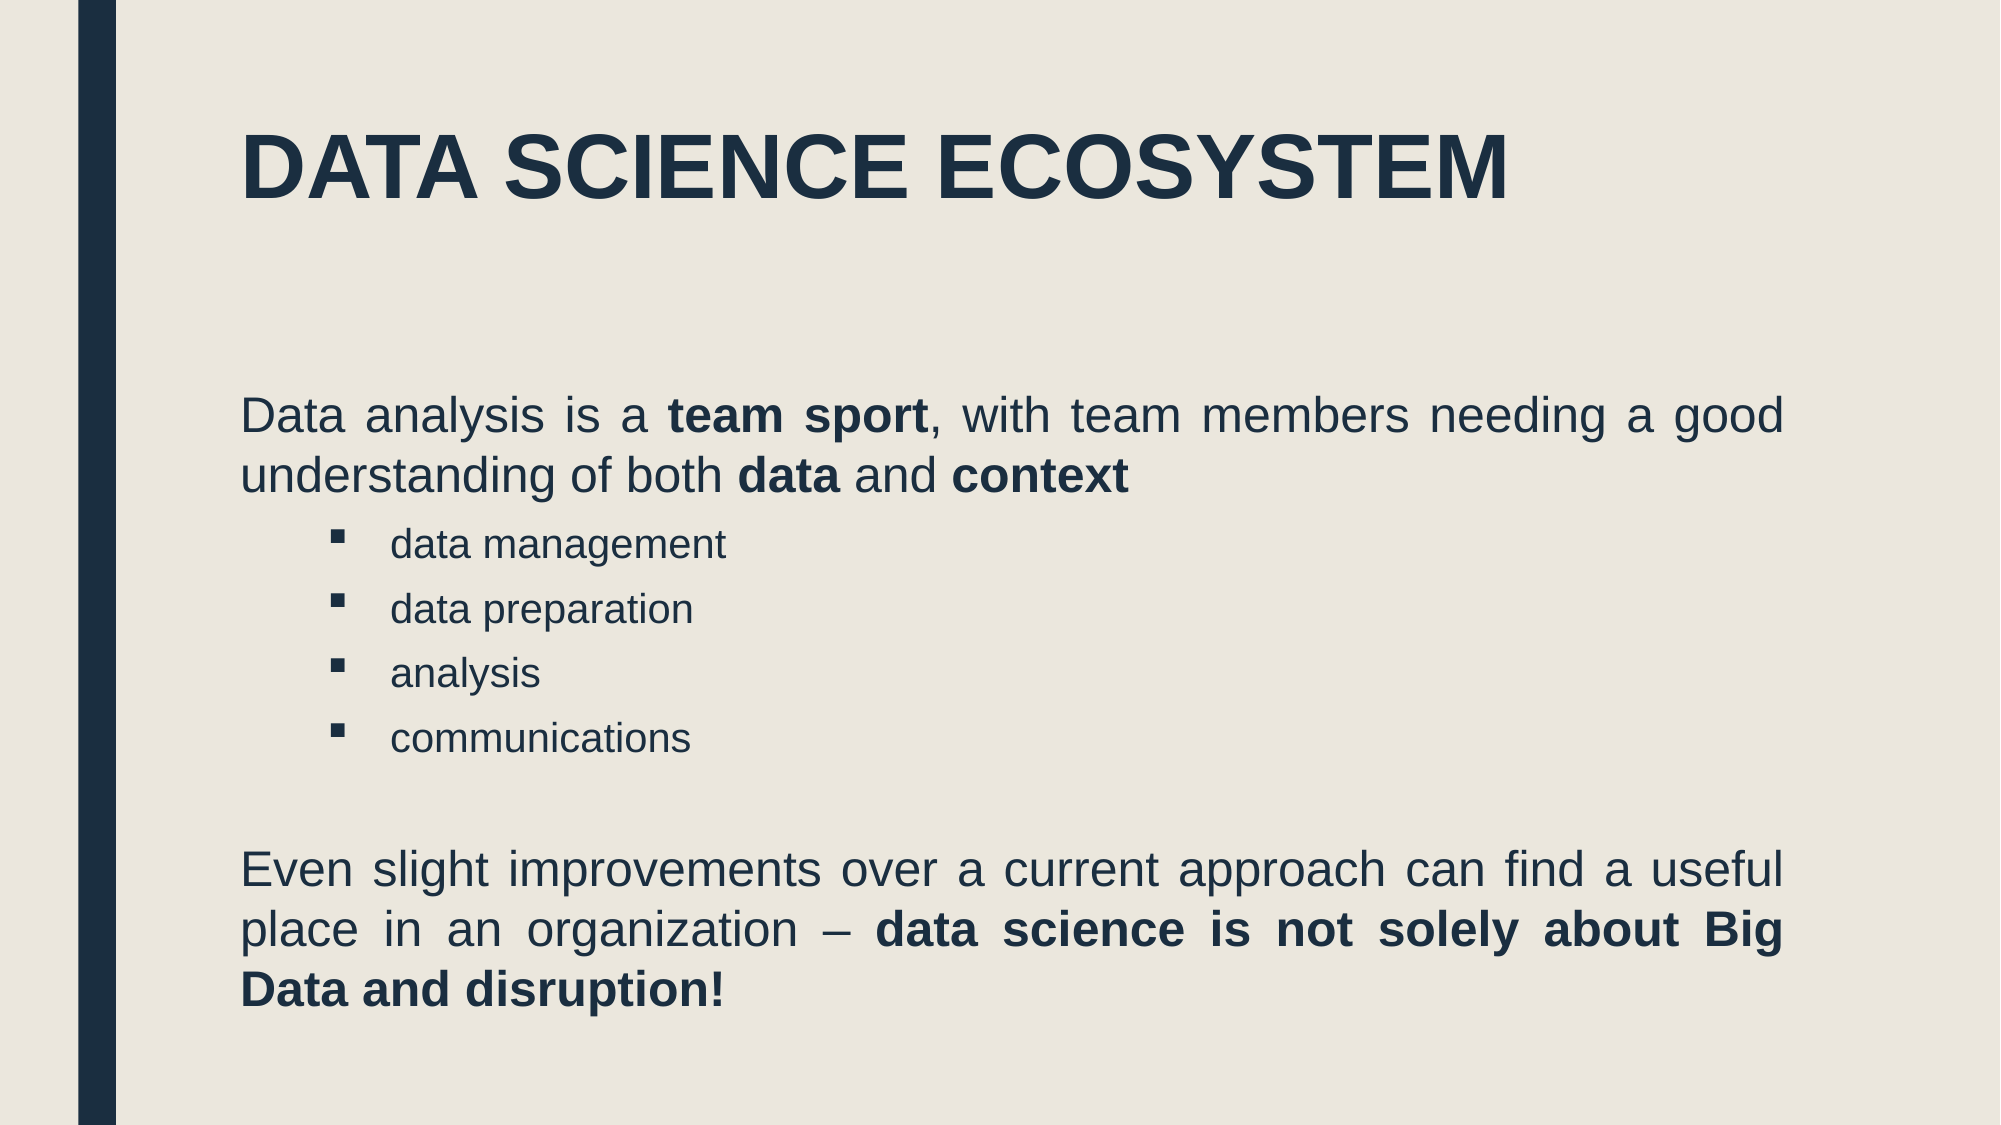

# DATA SCIENCE ECOSYSTEM
Data analysis is a team sport, with team members needing a good understanding of both data and context
data management
data preparation
analysis
communications

Even slight improvements over a current approach can find a useful place in an organization – data science is not solely about Big Data and disruption!